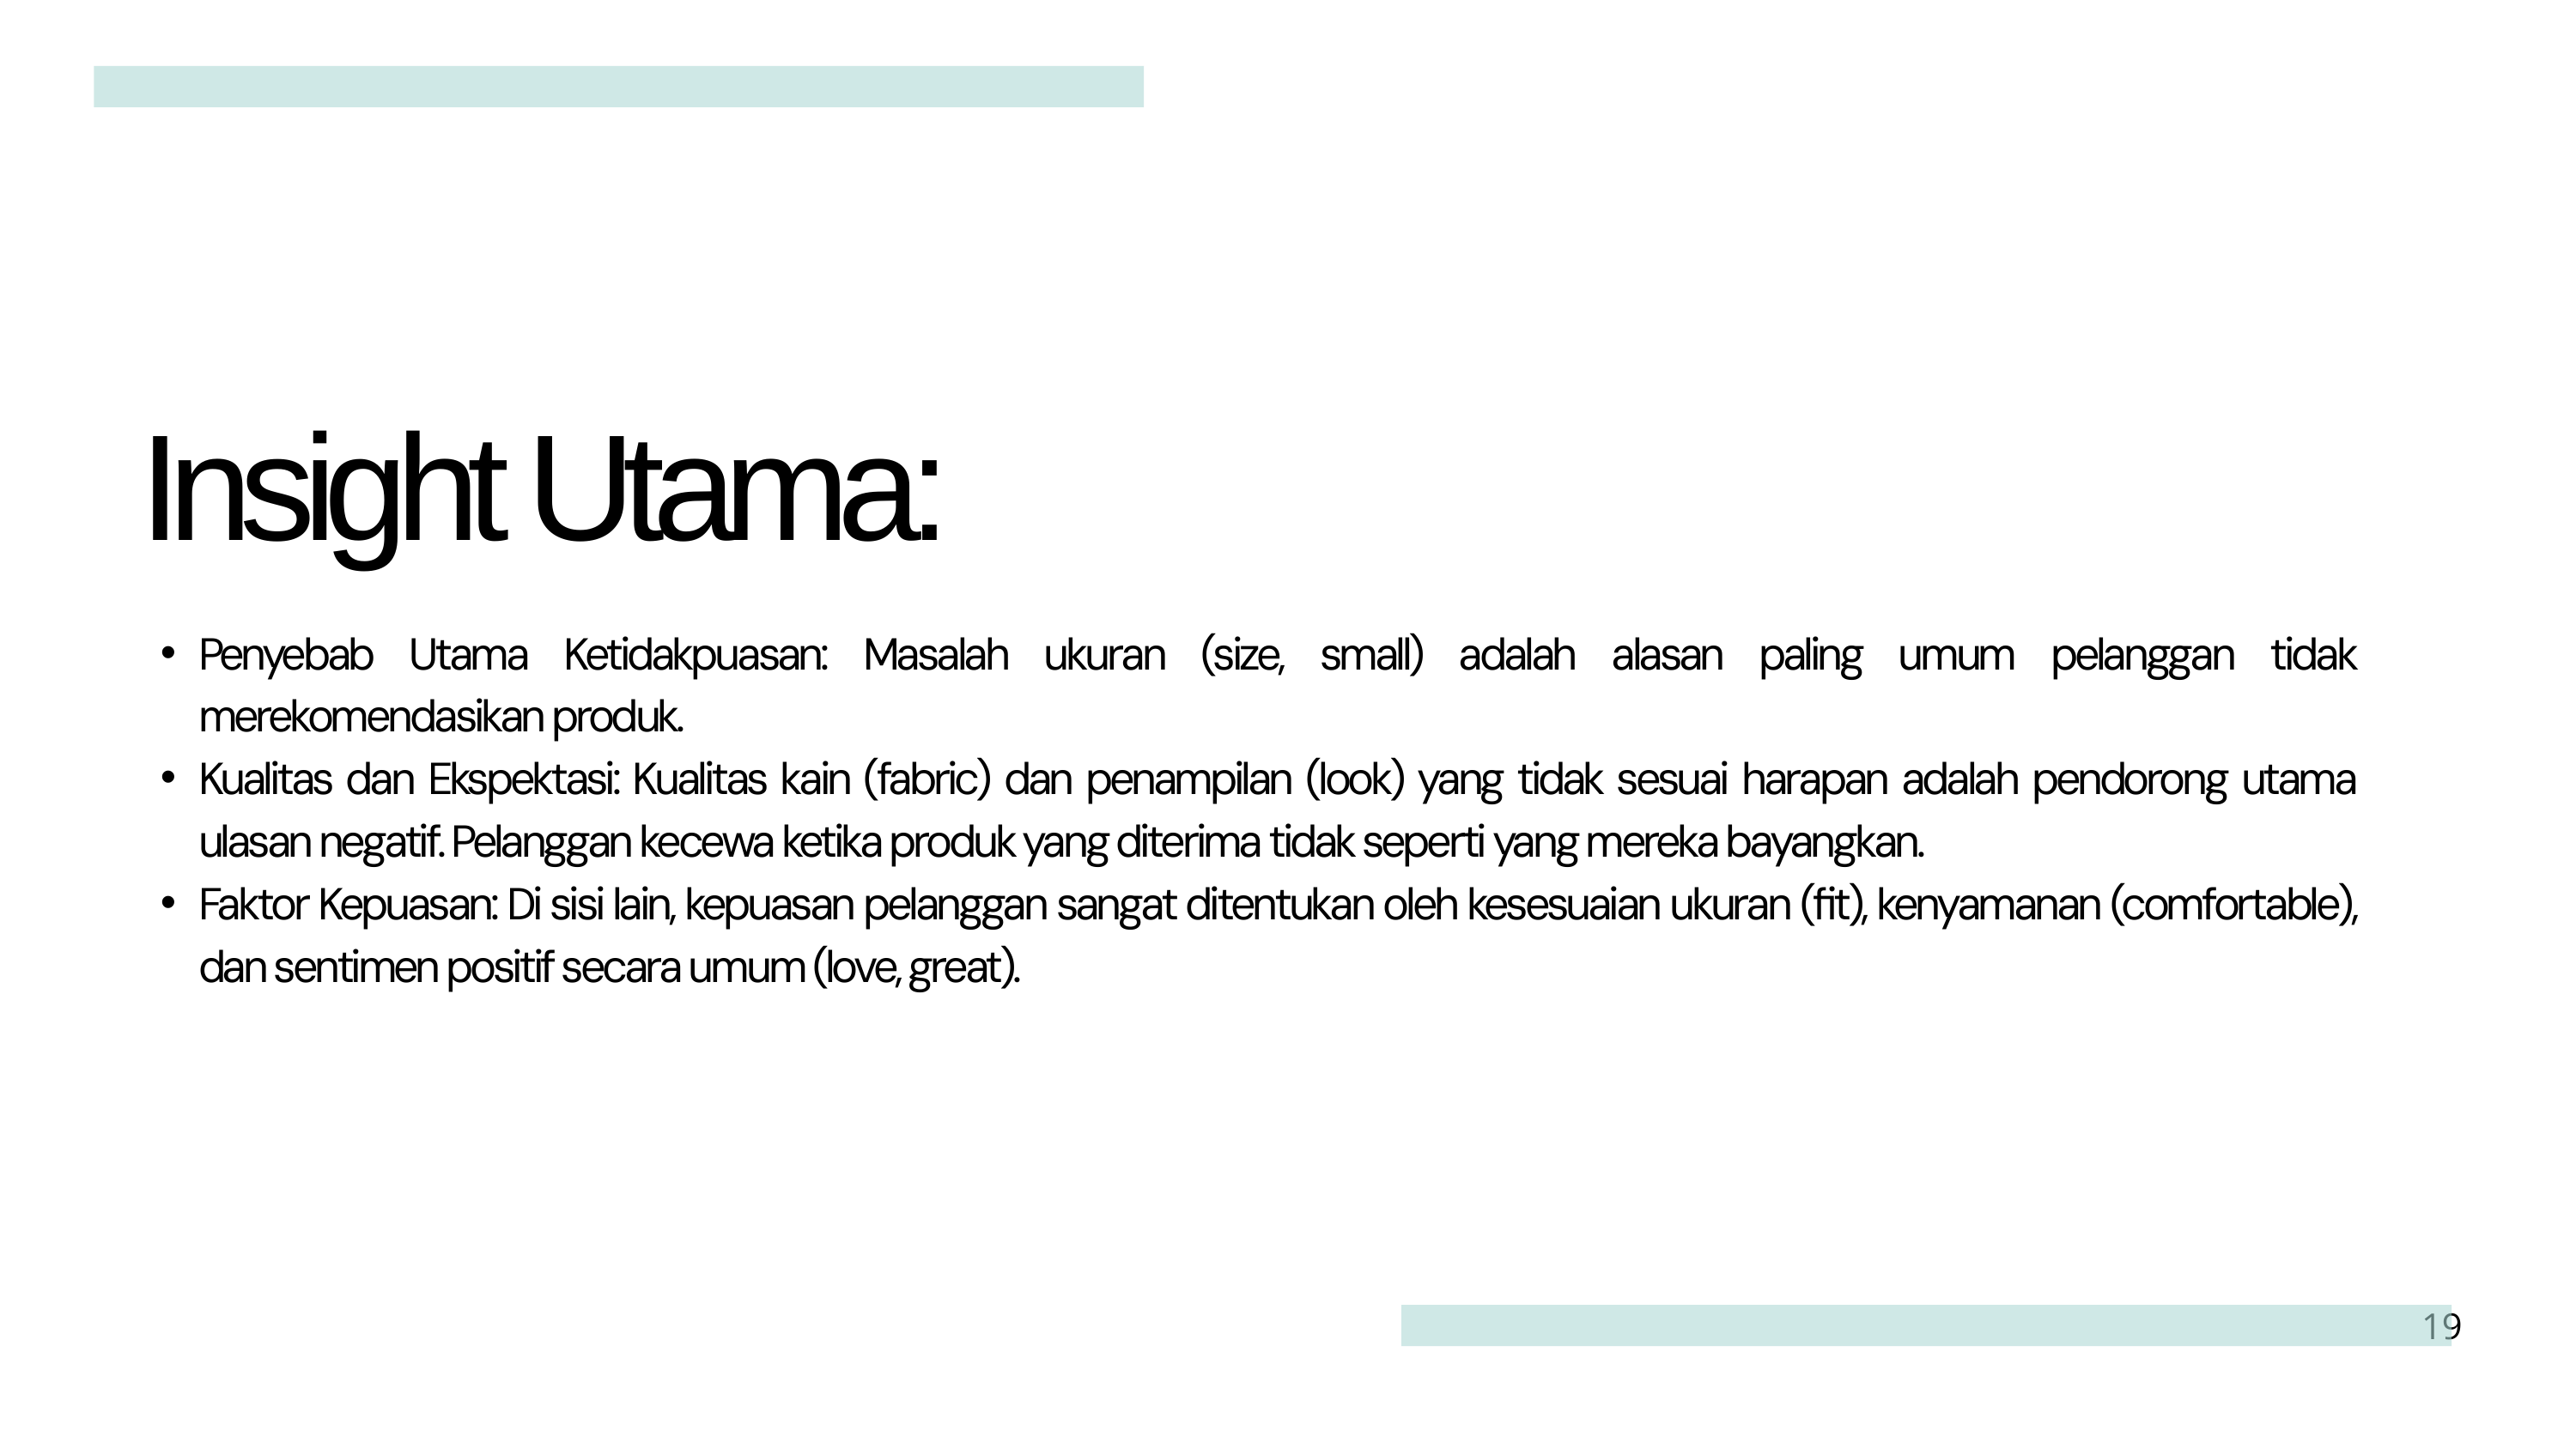

Insight Utama:

Penyebab Utama Ketidakpuasan: Masalah ukuran (size, small) adalah alasan paling umum pelanggan tidak merekomendasikan produk.
Kualitas dan Ekspektasi: Kualitas kain (fabric) dan penampilan (look) yang tidak sesuai harapan adalah pendorong utama ulasan negatif. Pelanggan kecewa ketika produk yang diterima tidak seperti yang mereka bayangkan.
Faktor Kepuasan: Di sisi lain, kepuasan pelanggan sangat ditentukan oleh kesesuaian ukuran (fit), kenyamanan (comfortable), dan sentimen positif secara umum (love, great).
19